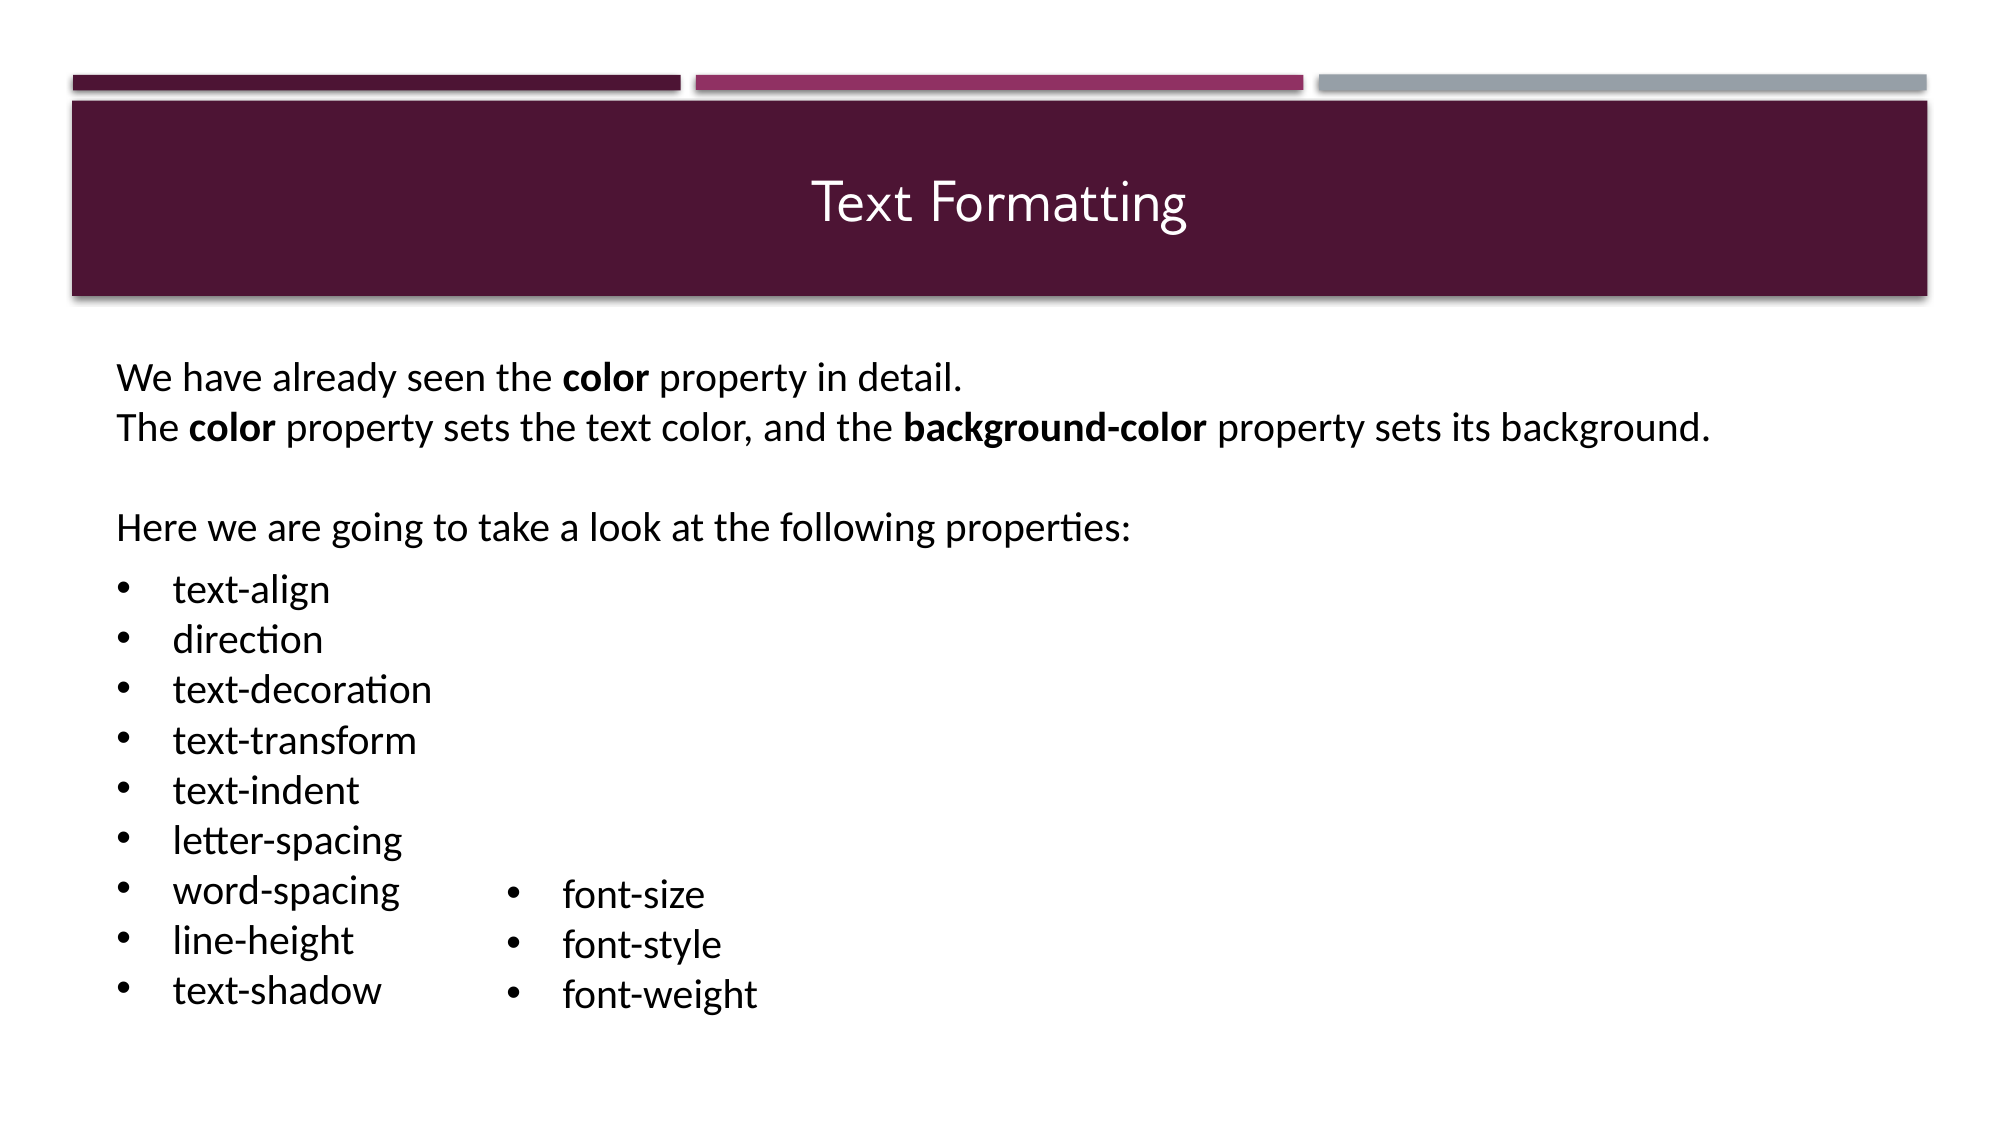

# Text Formatting
We have already seen the color property in detail.
The color property sets the text color, and the background-color property sets its background.

Here we are going to take a look at the following properties:
text-align
direction
text-decoration
text-transform
text-indent
letter-spacing
word-spacing
line-height
text-shadow

font-size
font-style
font-weight